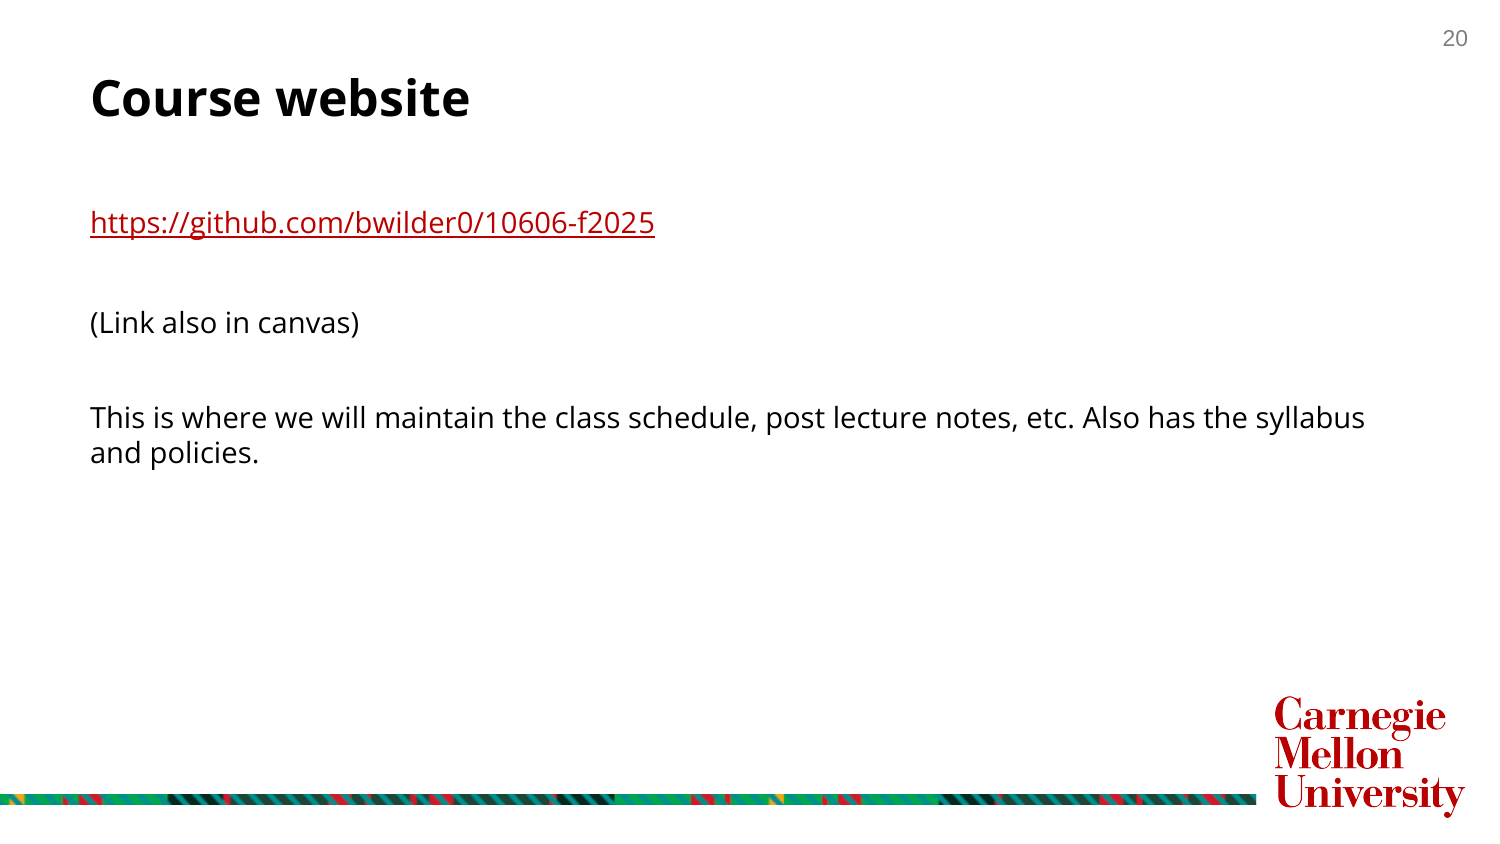

# Course website
https://github.com/bwilder0/10606-f2025

(Link also in canvas)

This is where we will maintain the class schedule, post lecture notes, etc. Also has the syllabus and policies.